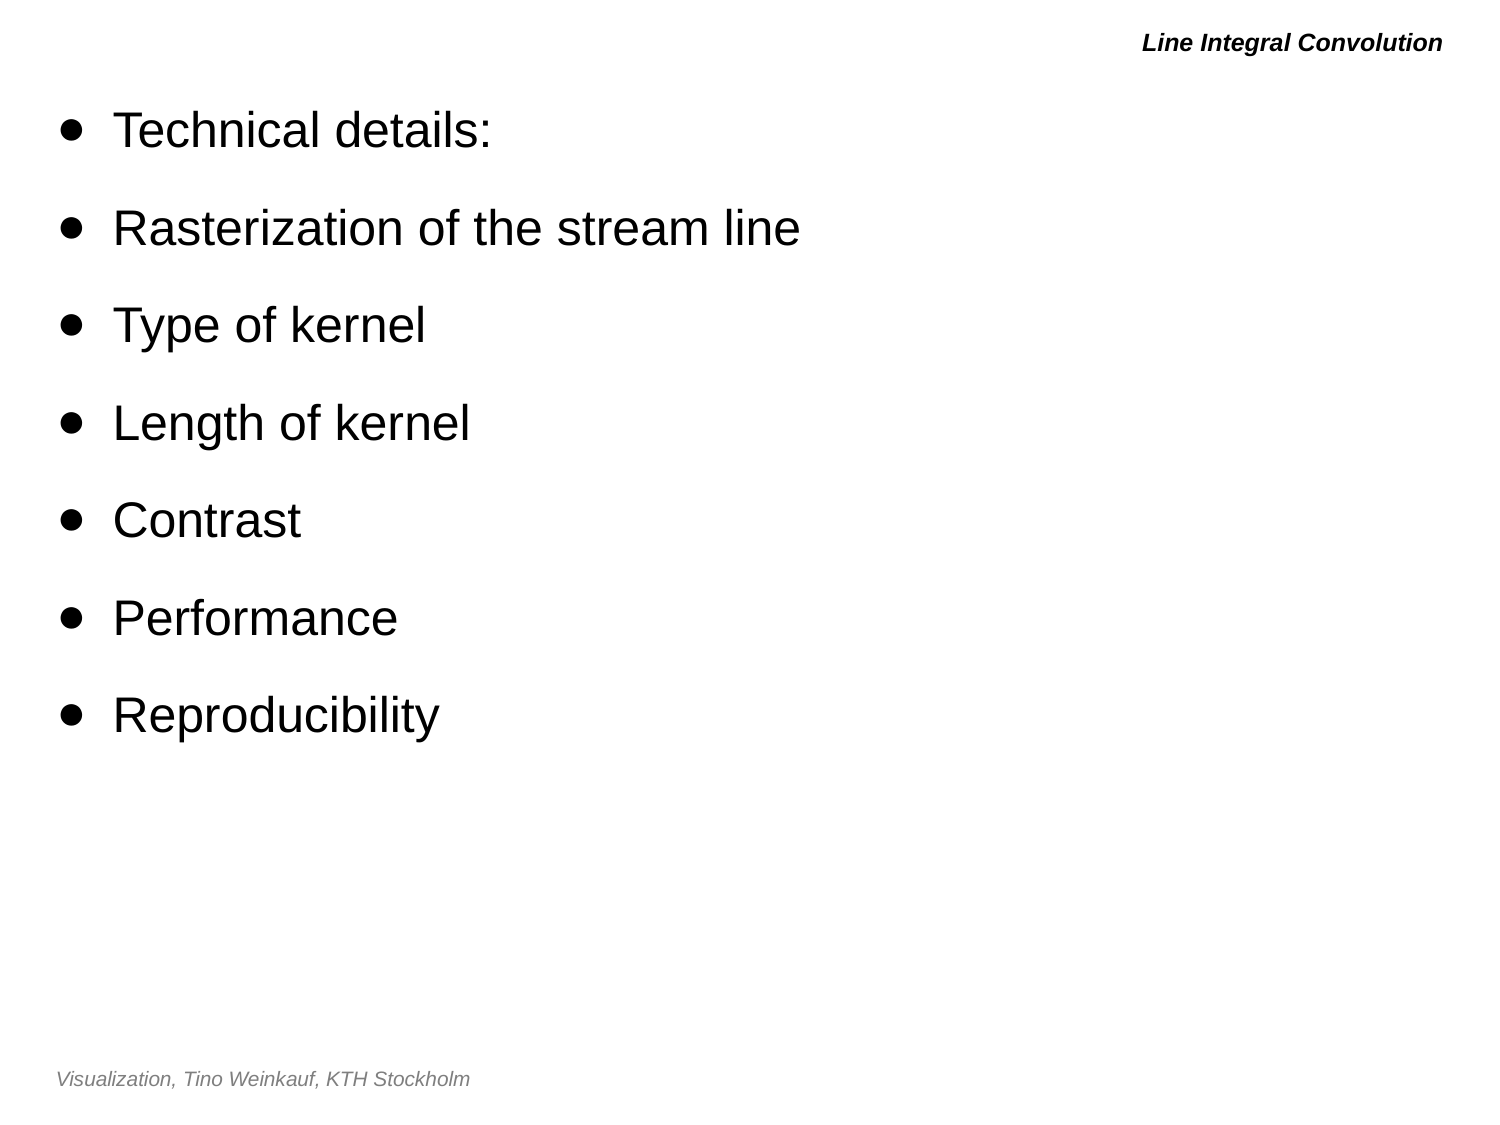

# Line Integral Convolution
Technical details:
Rasterization of the stream line
Type of kernel
Length of kernel
Contrast
Performance
Reproducibility